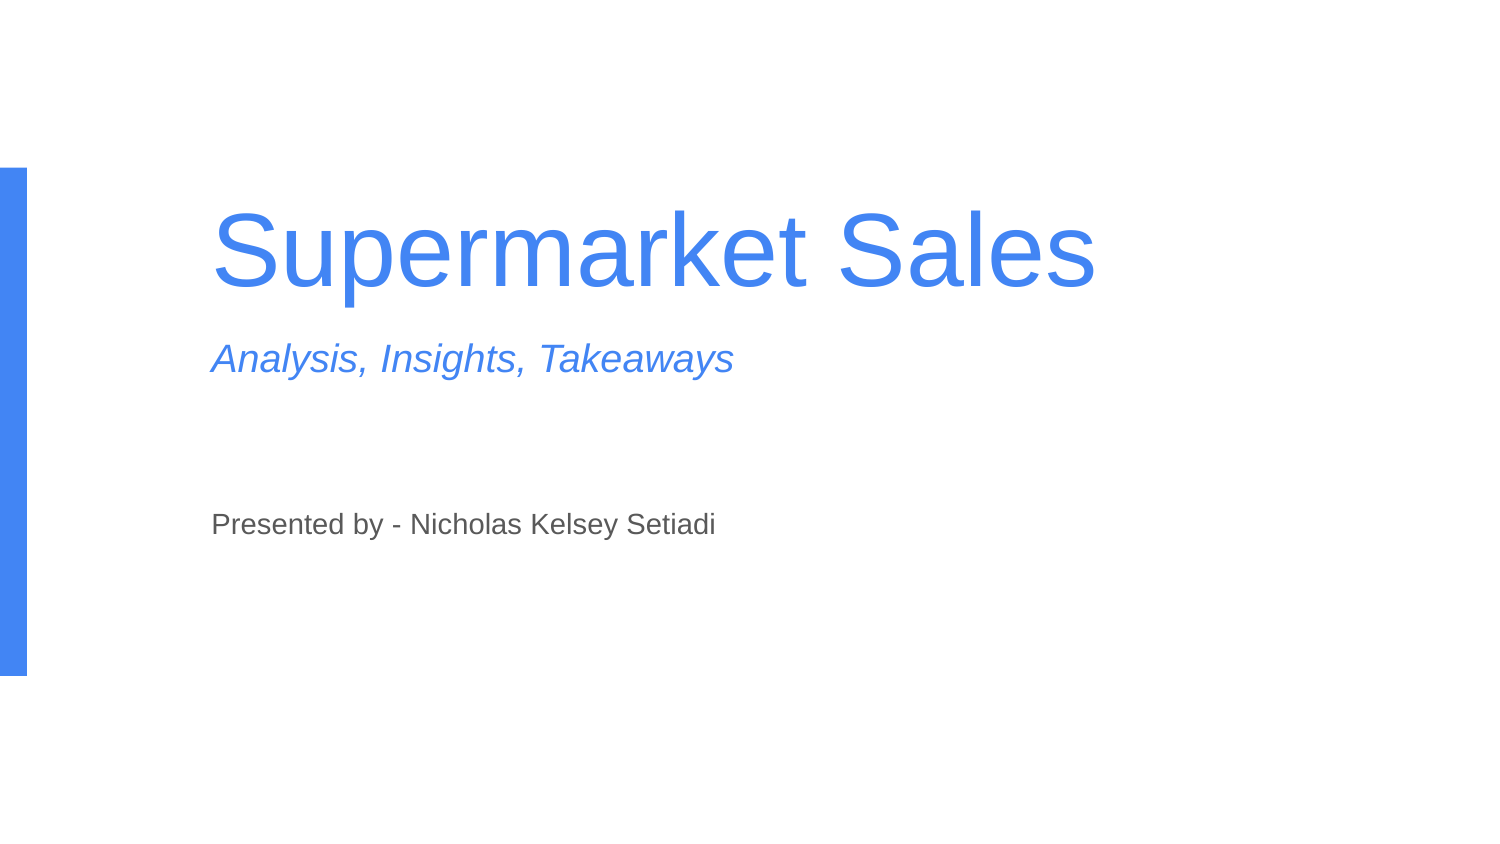

Supermarket Sales
Analysis, Insights, Takeaways
Presented by - Nicholas Kelsey Setiadi